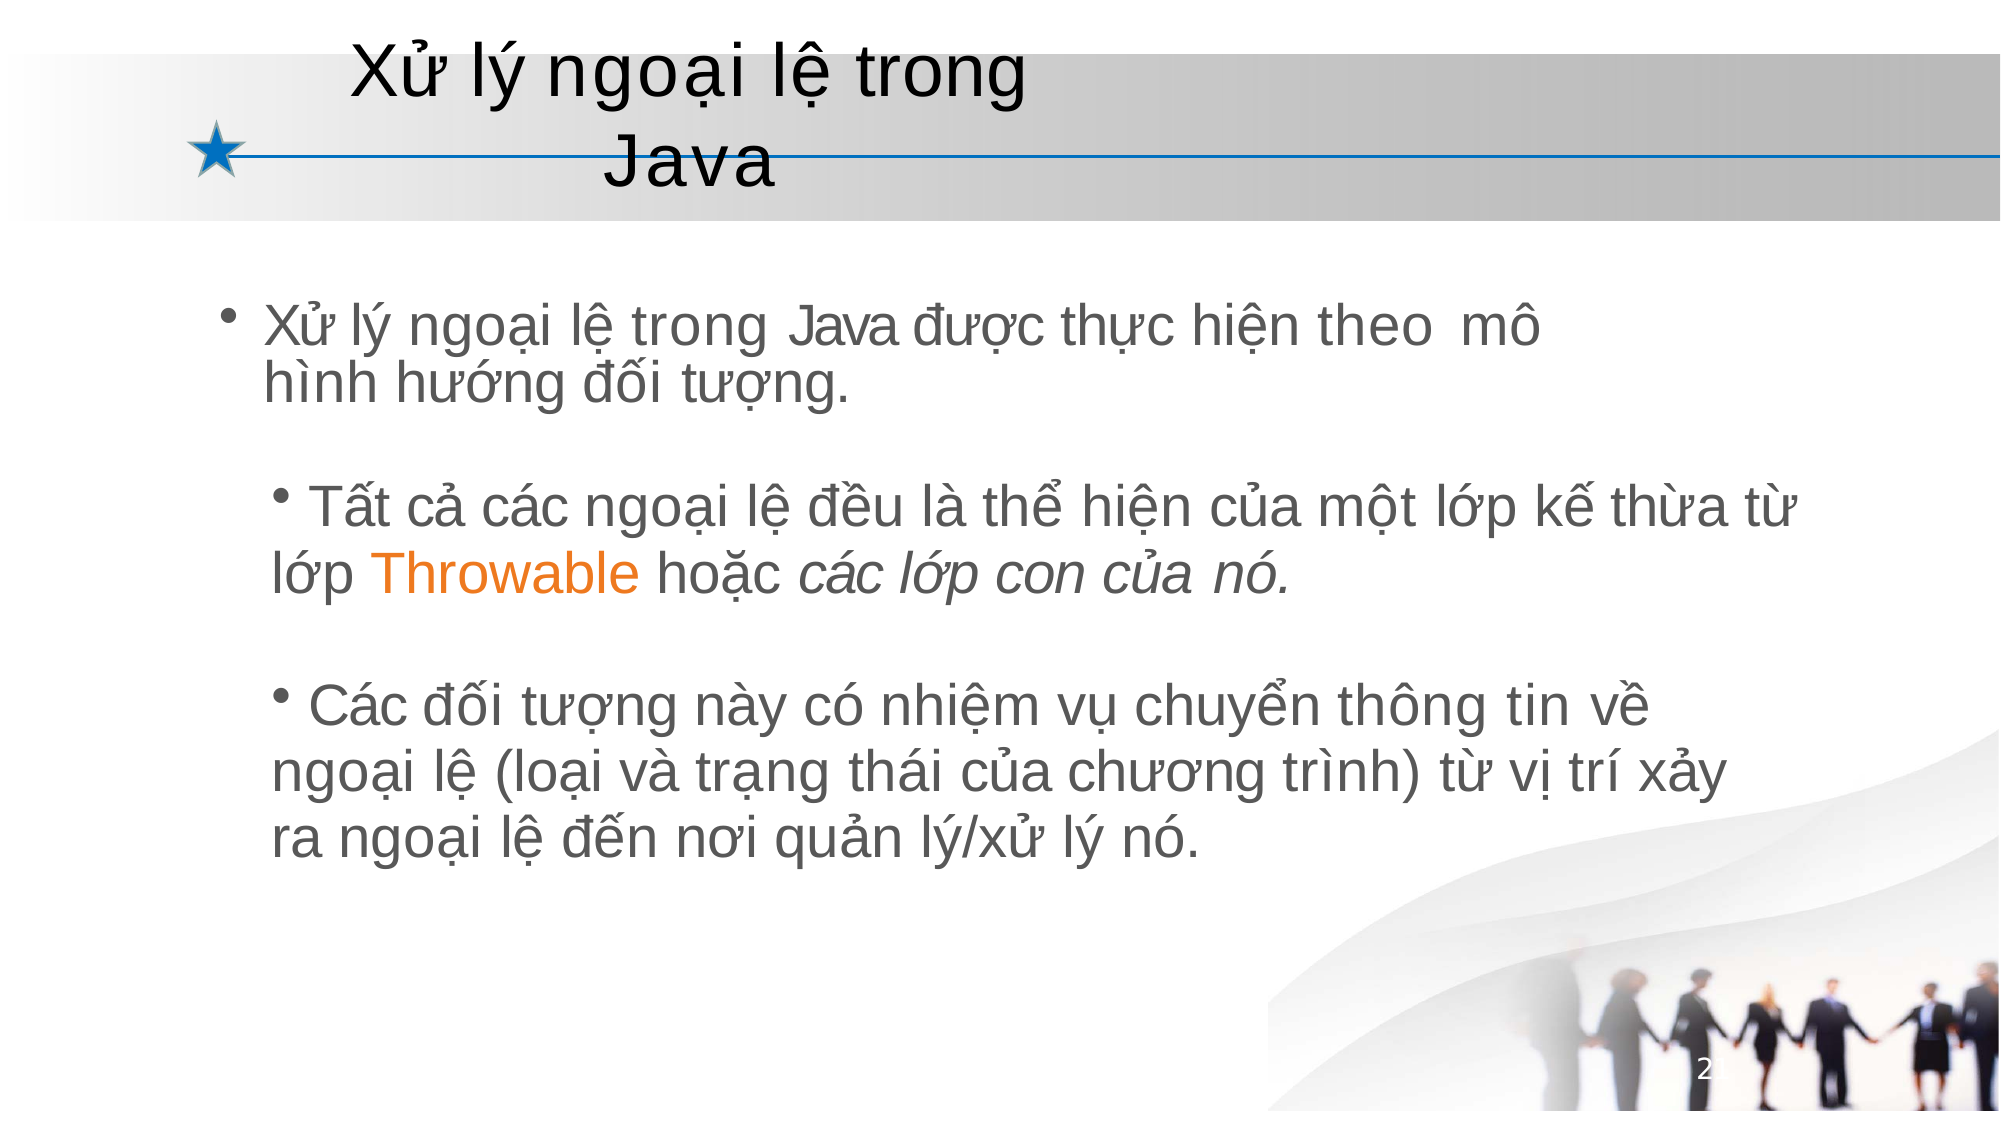

# Xử lý ngoại lệ trong Java
Xử lý ngoại lệ trong Java được thực hiện theo mô
hình hướng đối tượng.

Tất cả các ngoại lệ đều là thể hiện của một lớp kế thừa từ
lớp Throwable hoặc các lớp con của nó.

Các đối tượng này có nhiệm vụ chuyển thông tin về
ngoại lệ (loại và trạng thái của chương trình) từ vị trí xảy
ra ngoại lệ đến nơi quản lý/xử lý nó.
21